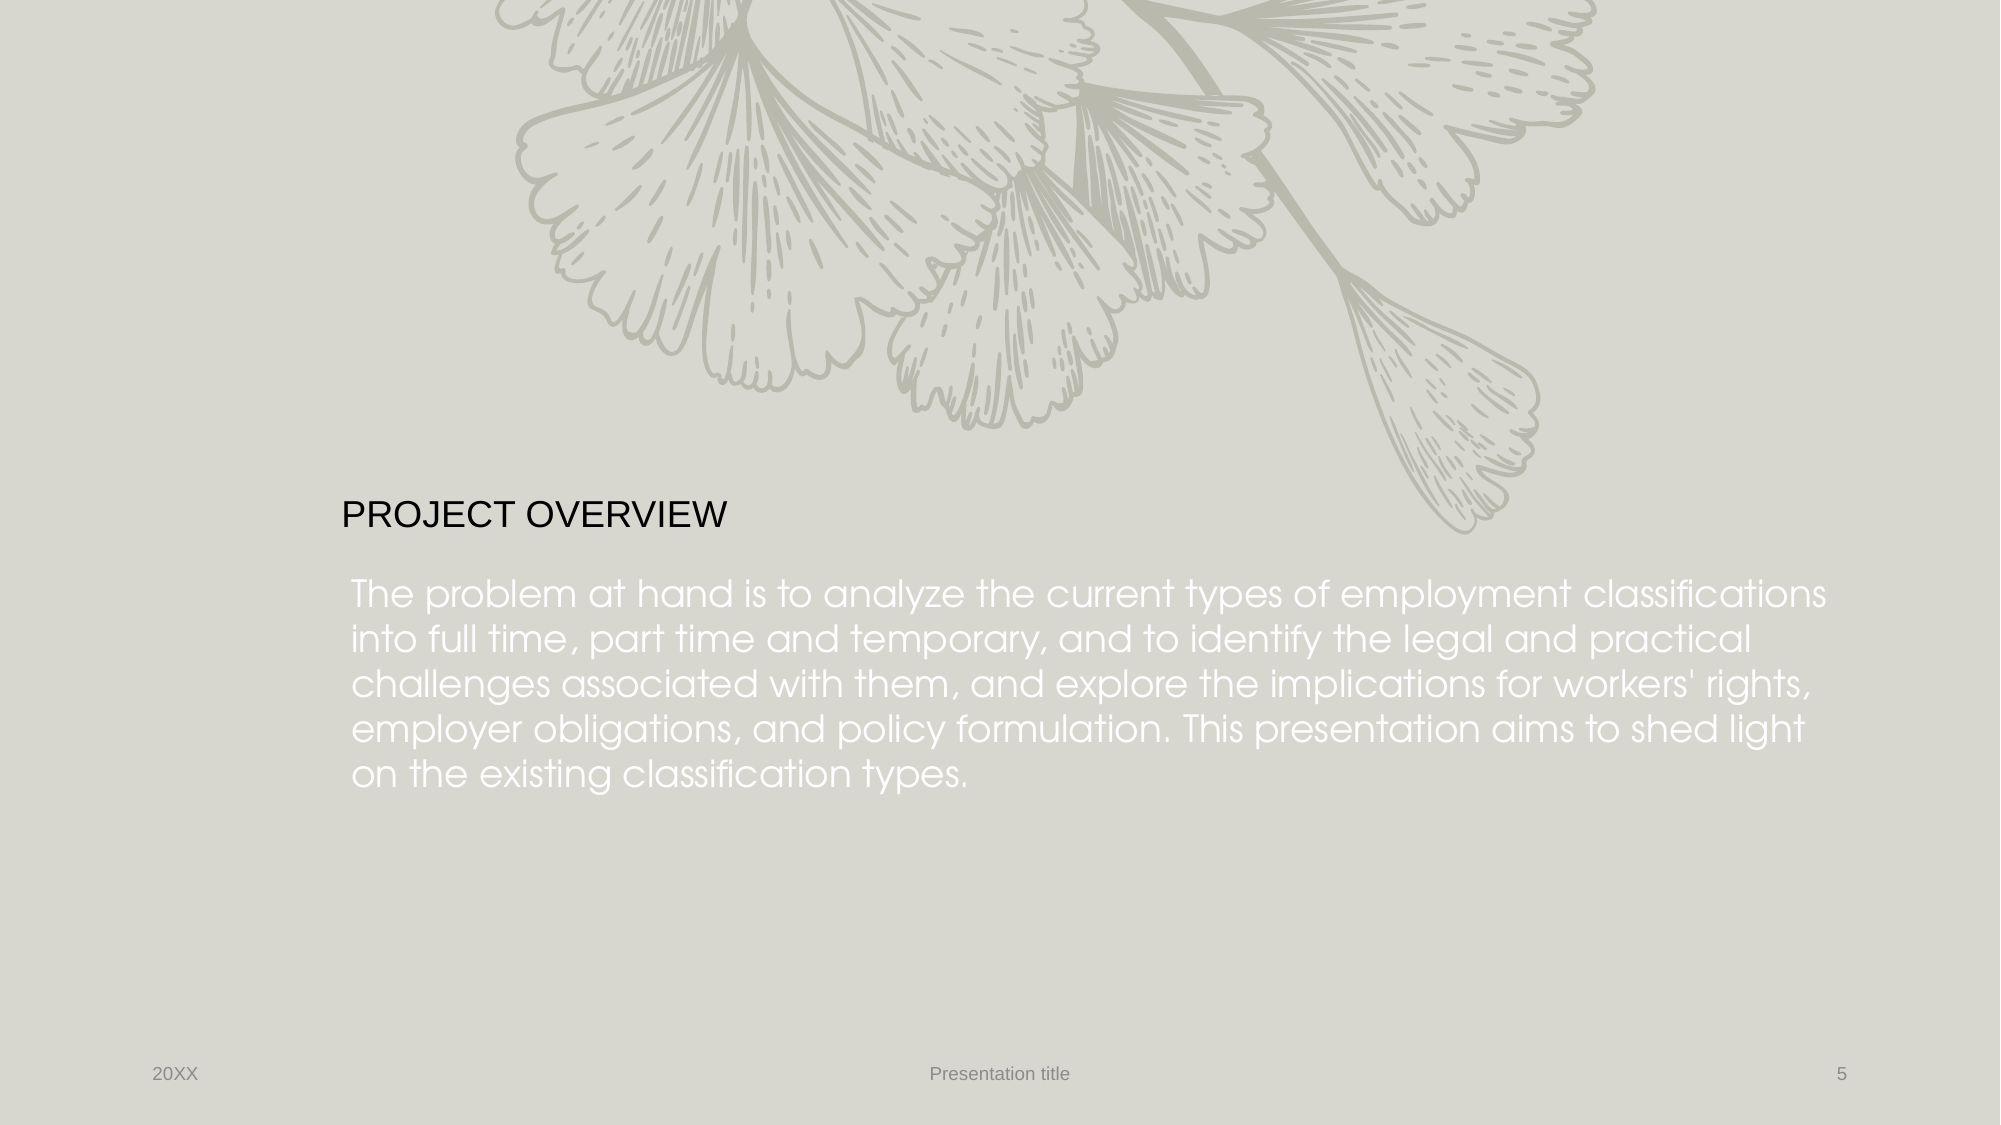

PROJECT OVERVIEW
The problem at hand is to analyze the current types of employment classifications into full time, part time and temporary, and to identify the legal and practical challenges associated with them, and explore the implications for workers' rights, employer obligations, and policy formulation. This presentation aims to shed light on the existing classification types.
20XX
Presentation title
5